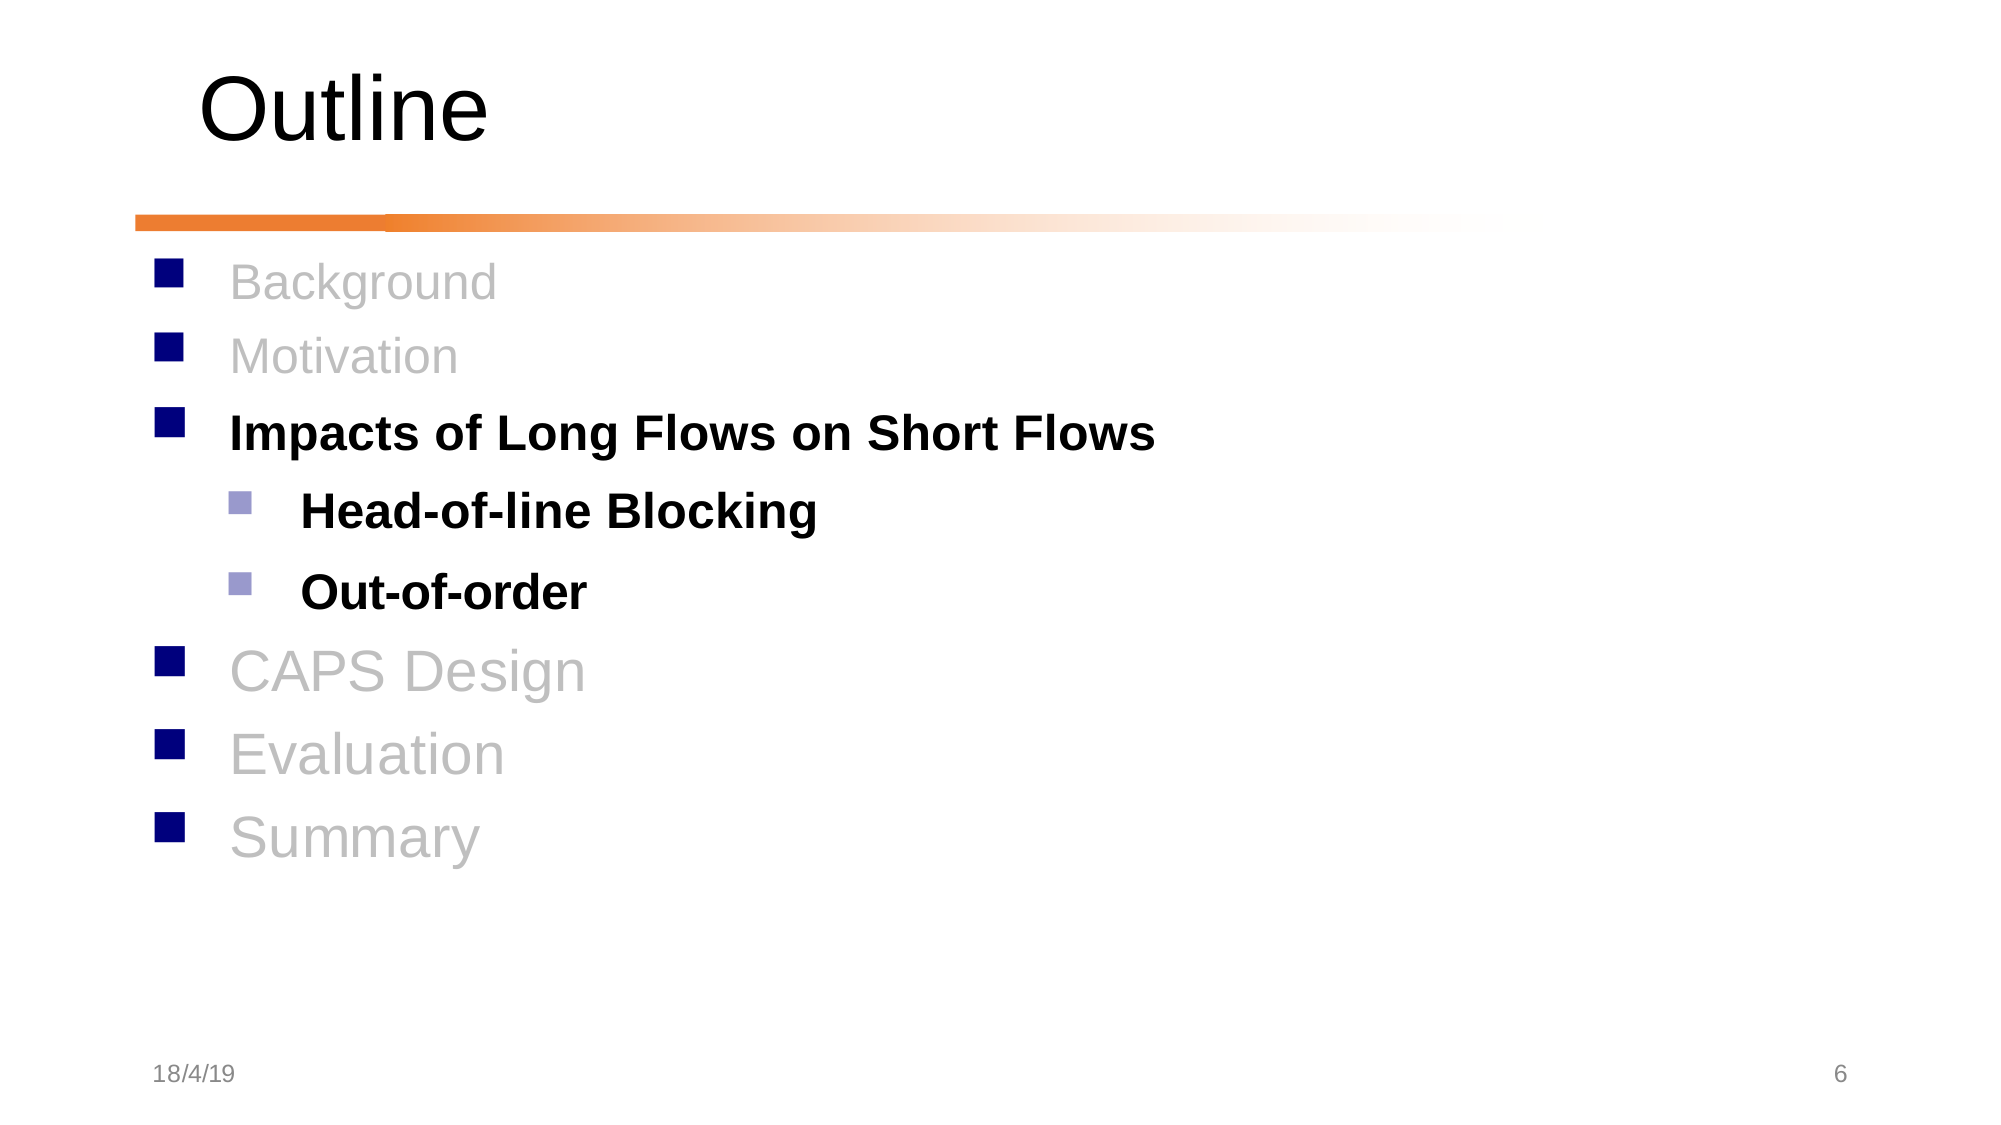

# Outline

	Background

	Motivation

	Impacts of Long Flows on Short Flows

Head-of-line Blocking

Out-of-order

	CAPS Design

	Evaluation

	Summary
18/4/19
6